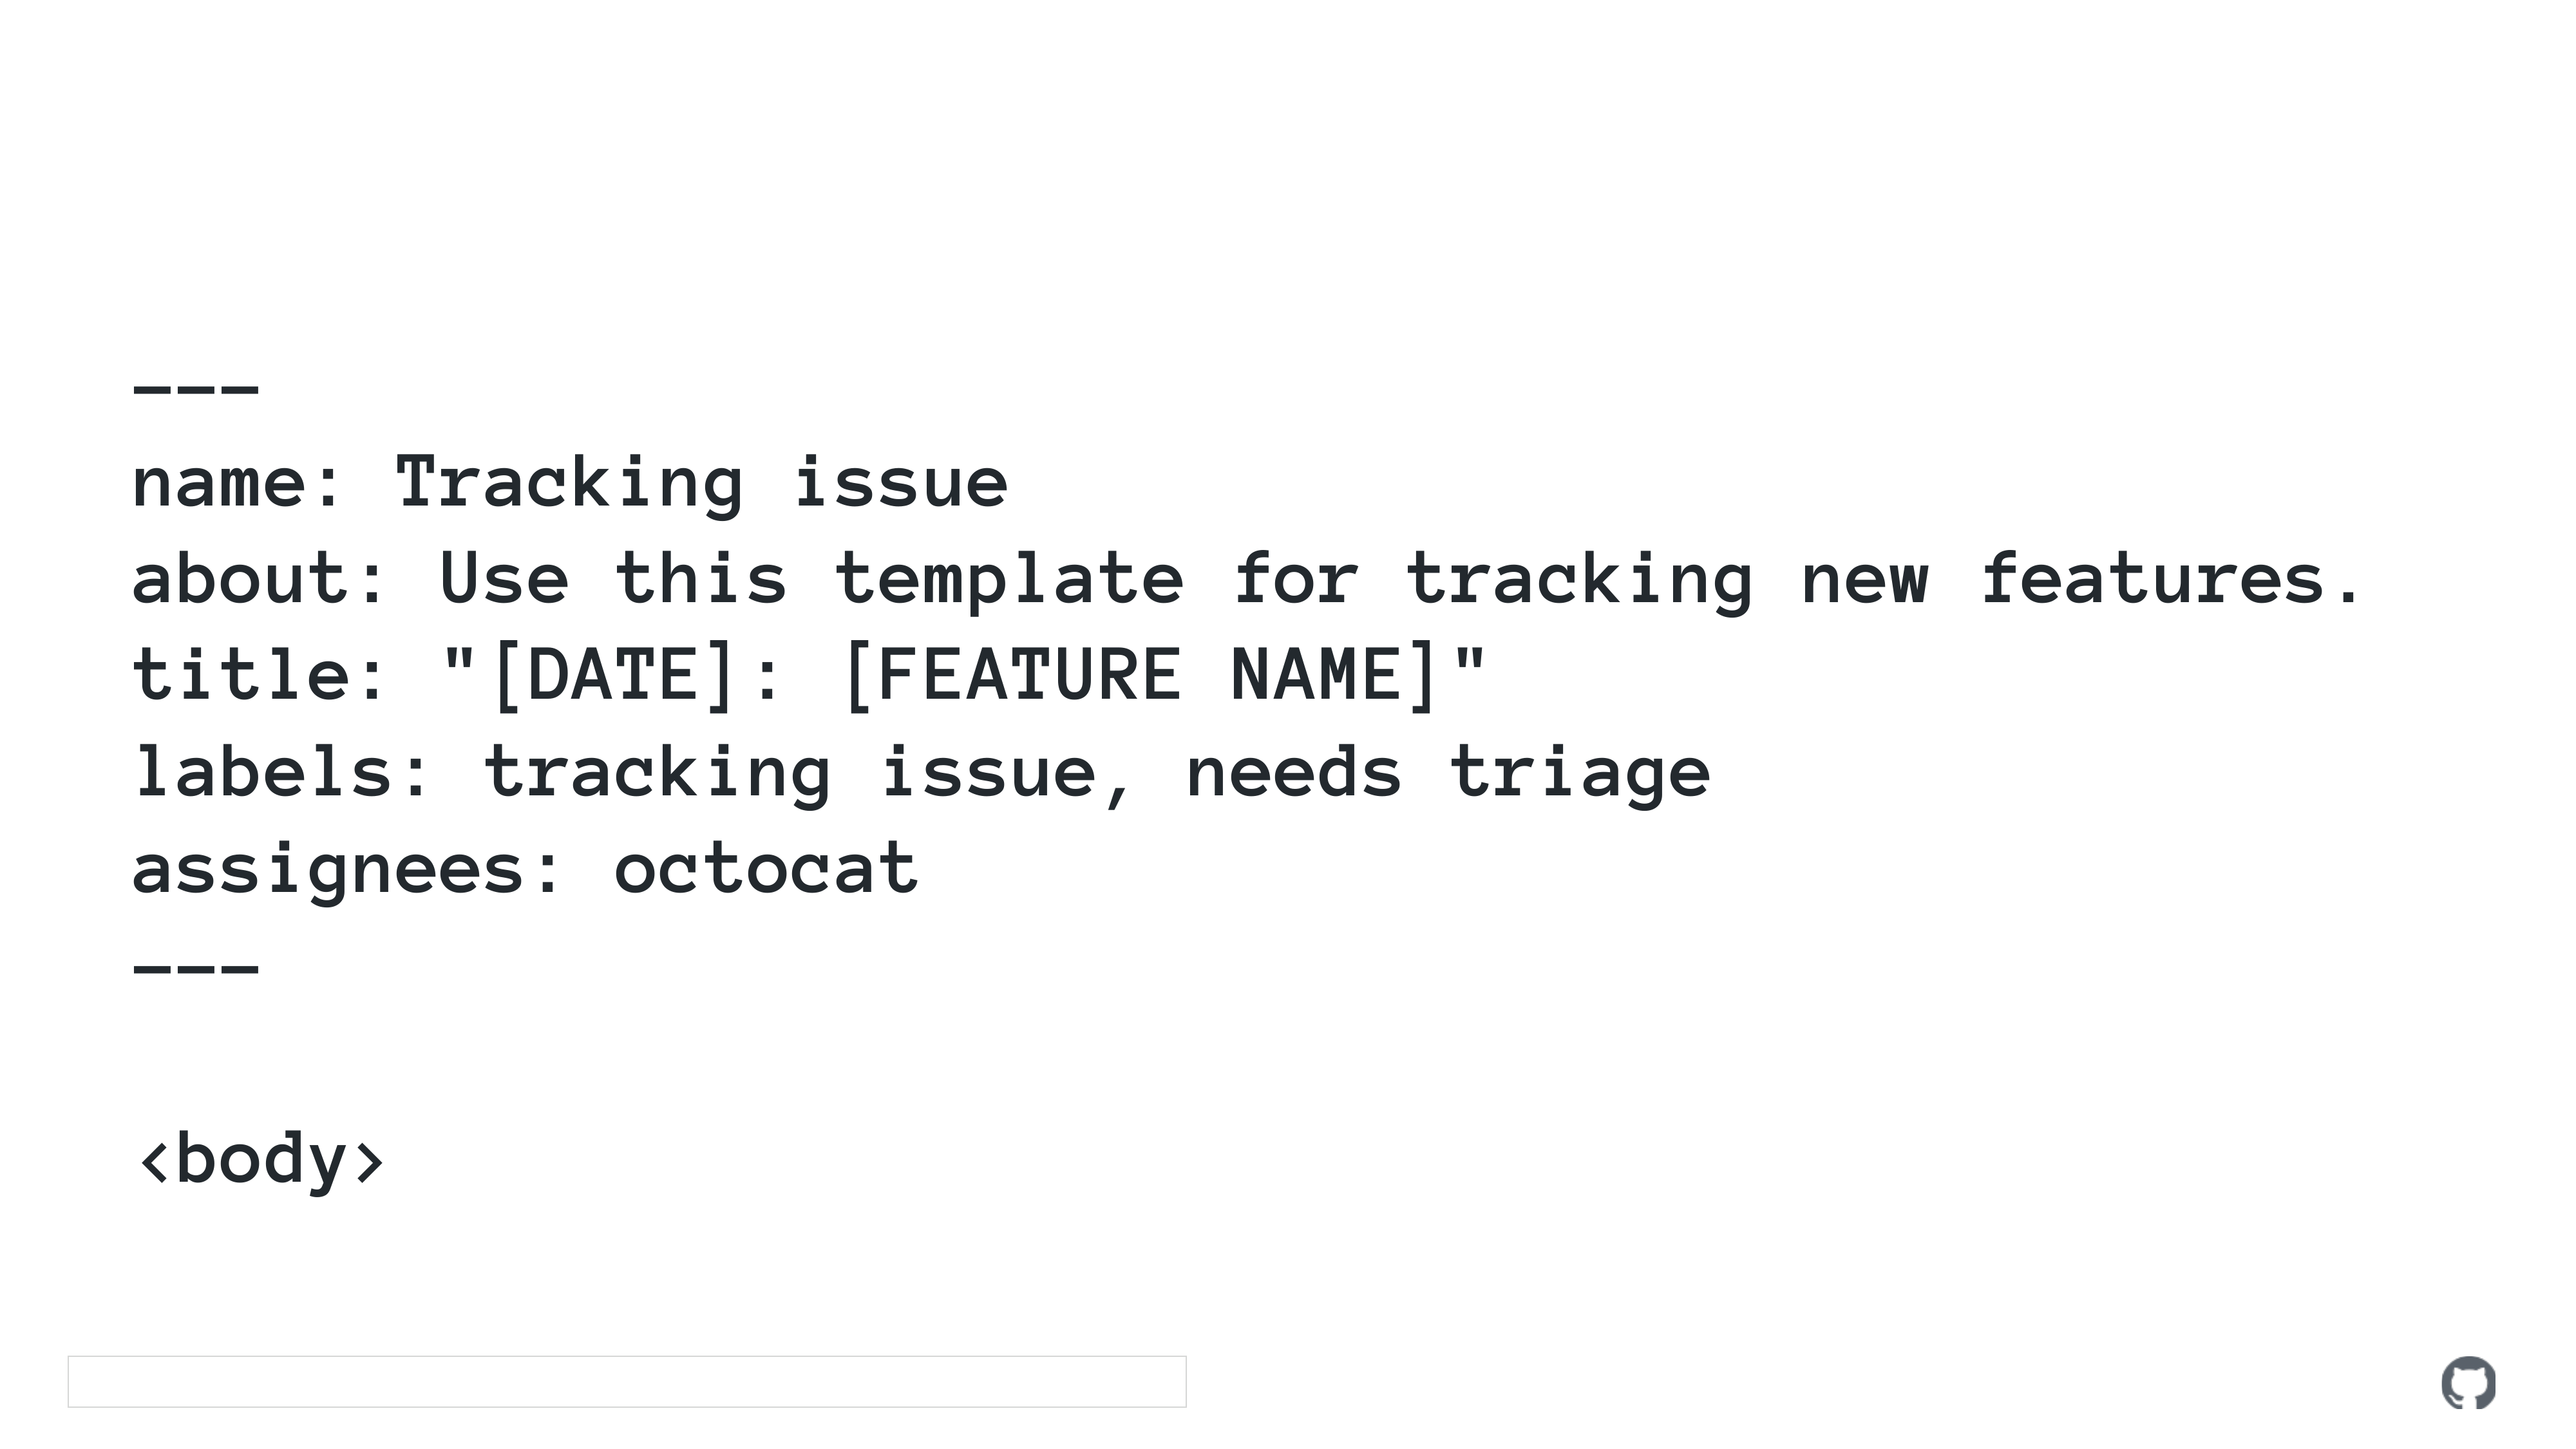

---
name: Tracking issue
about: Use this template for tracking new features.
title: "[DATE]: [FEATURE NAME]"
labels: tracking issue, needs triage
assignees: octocat
---

<body>